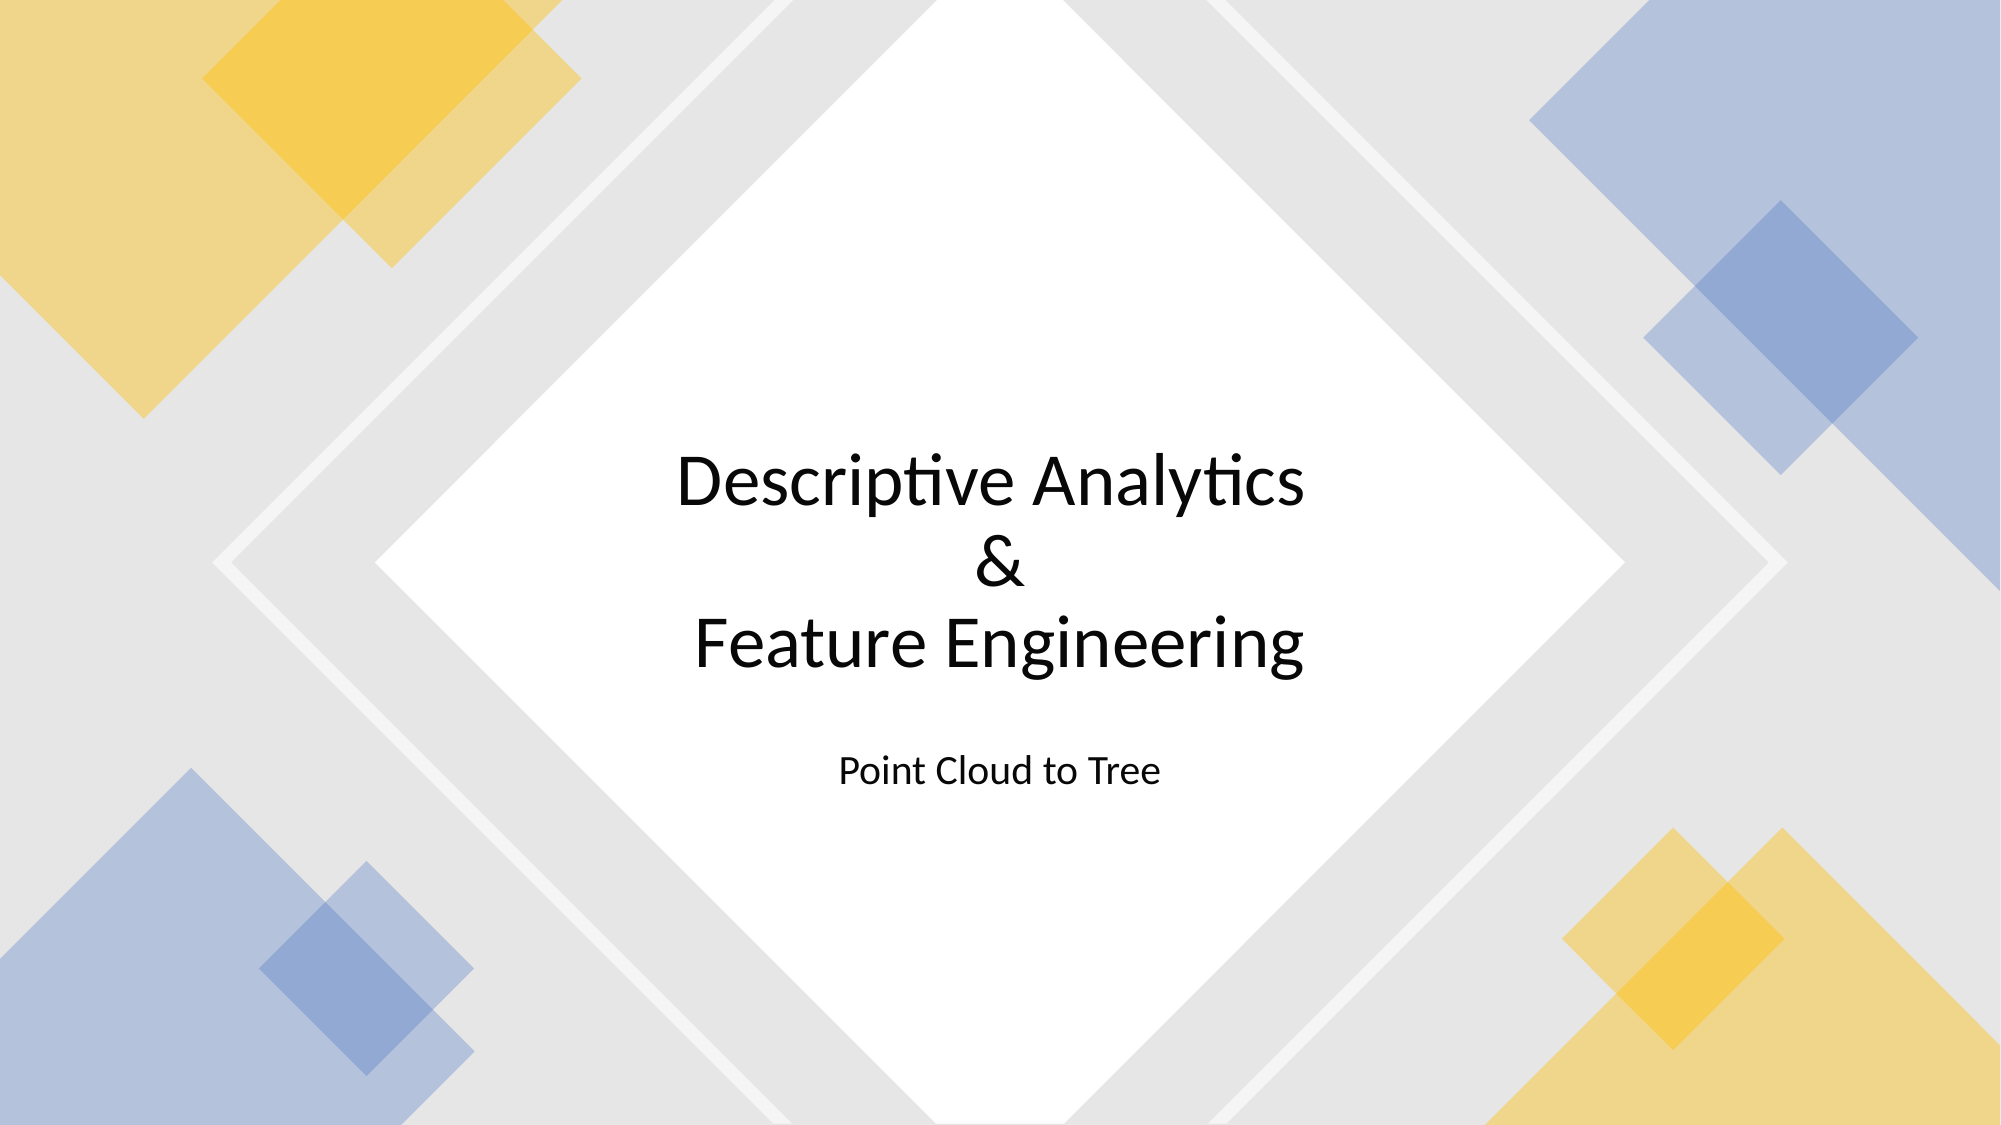

# Descriptive Analytics & Feature Engineering
Point Cloud to Tree